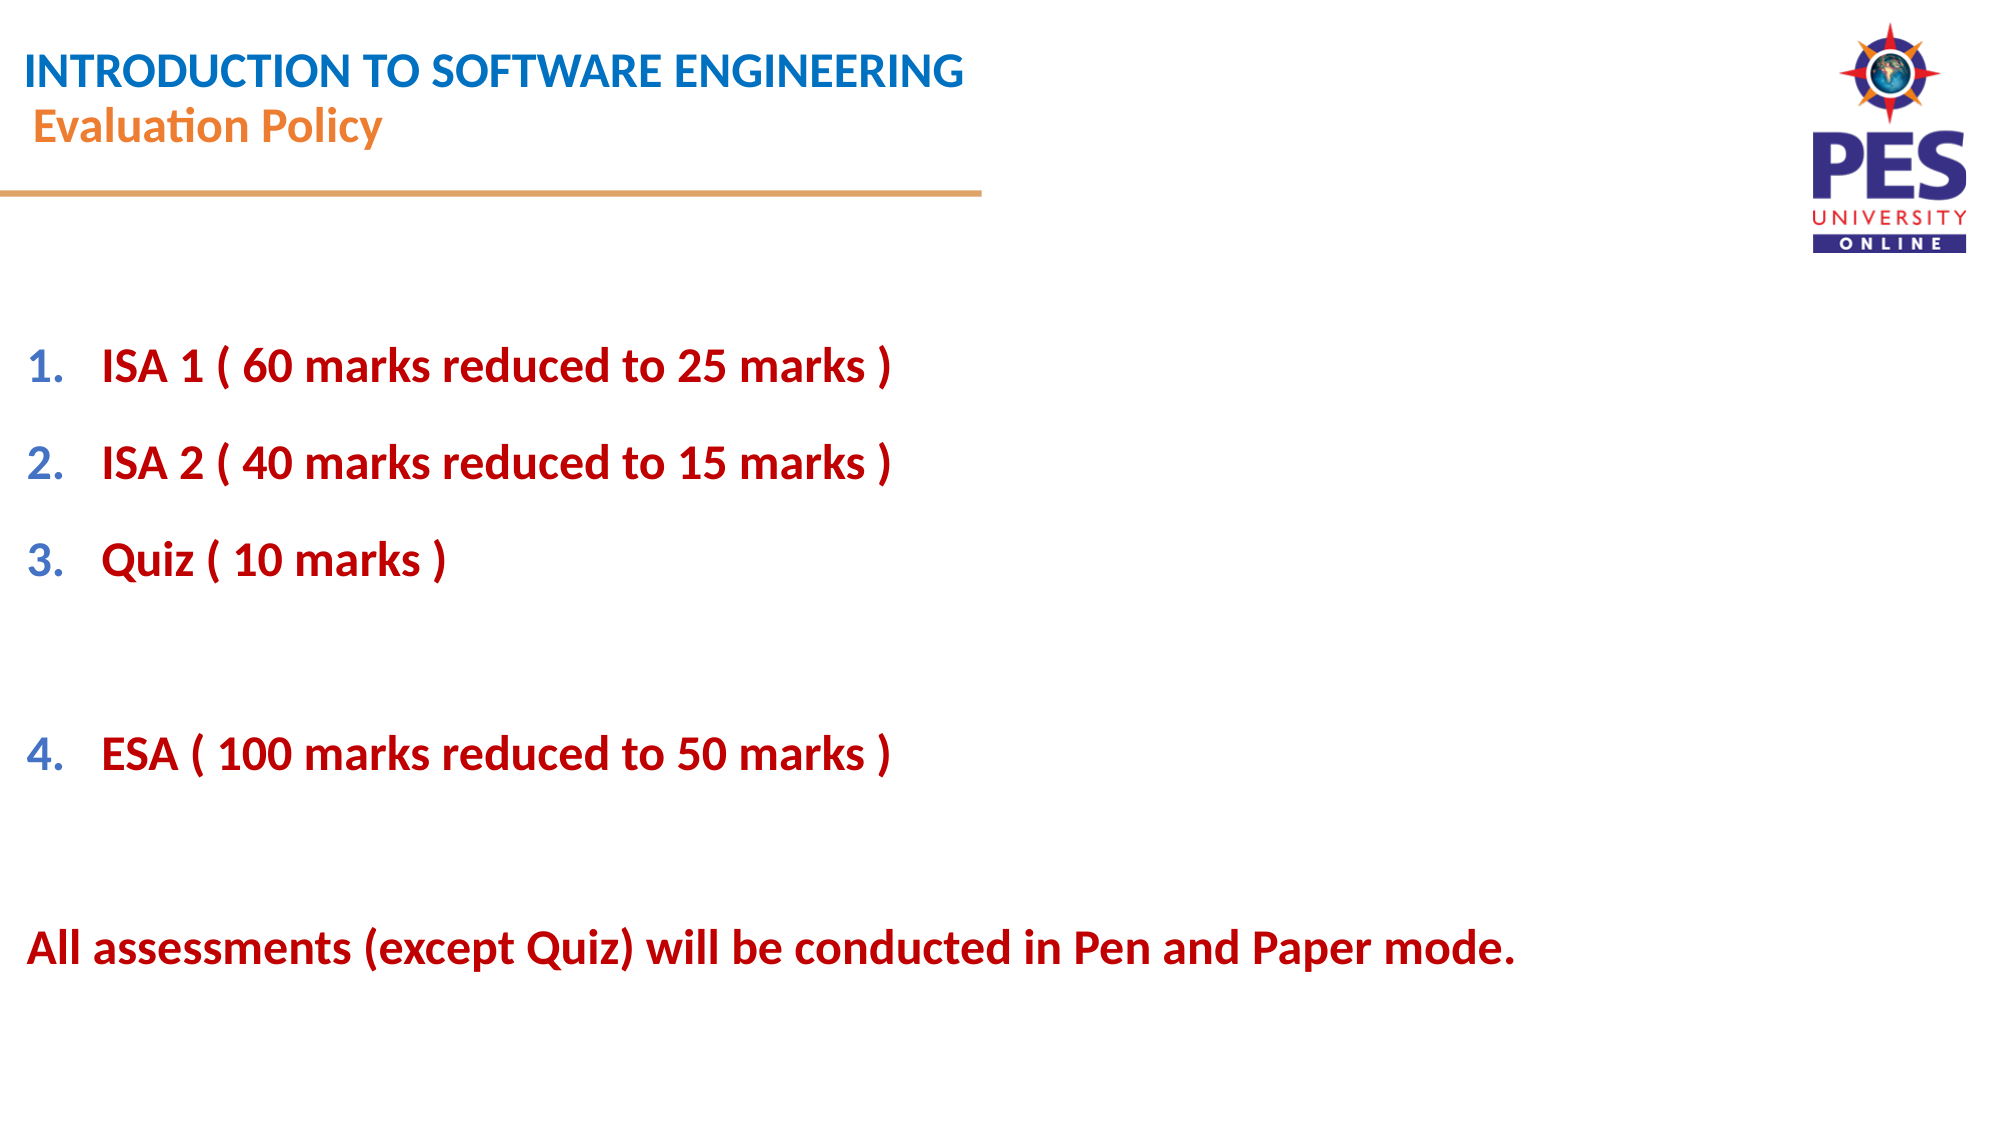

Evaluation Policy
ISA 1 ( 60 marks reduced to 25 marks )
ISA 2 ( 40 marks reduced to 15 marks )
Quiz ( 10 marks )

ESA ( 100 marks reduced to 50 marks )

All assessments (except Quiz) will be conducted in Pen and Paper mode.